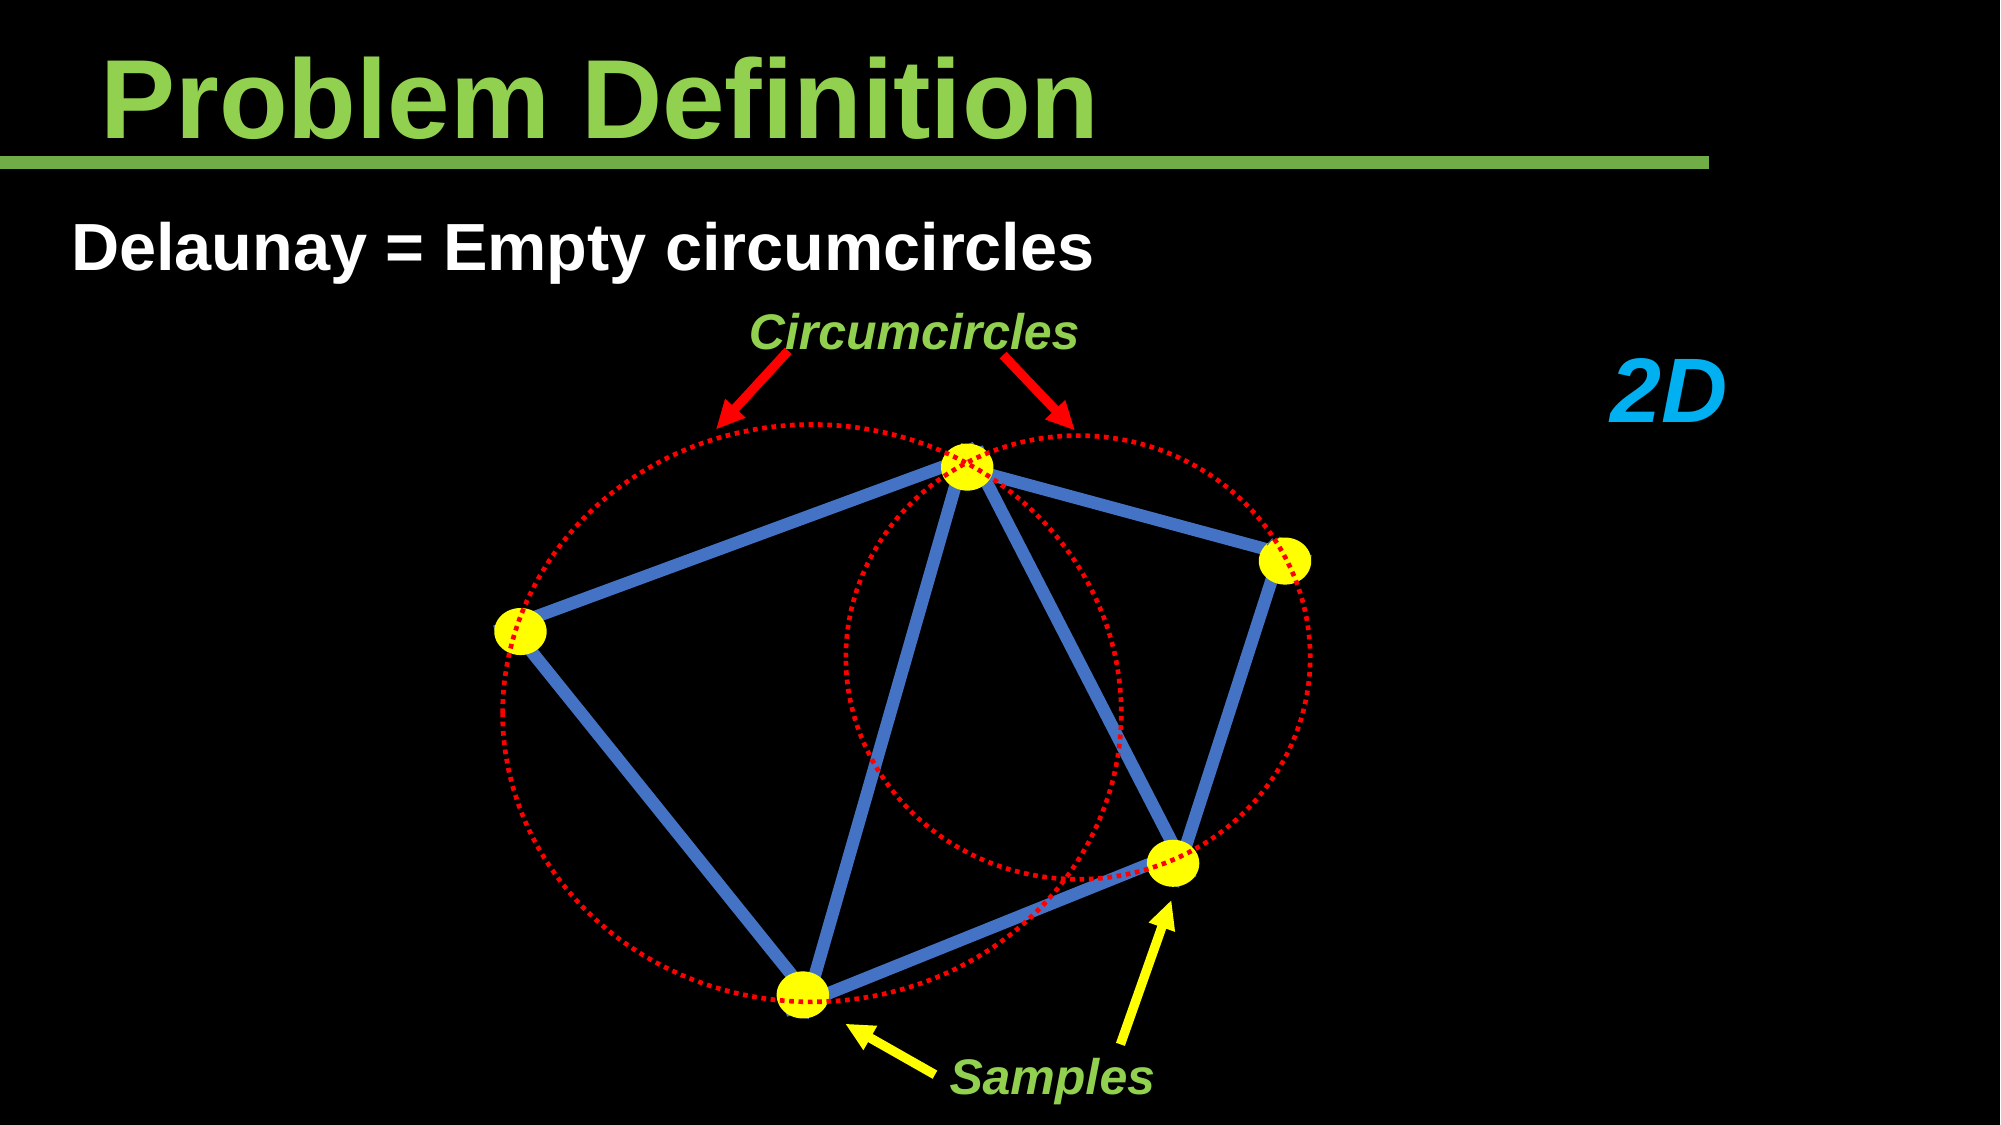

Problem Definition

Delaunay = Empty circumcircles
Circumcircles
2D

Samples